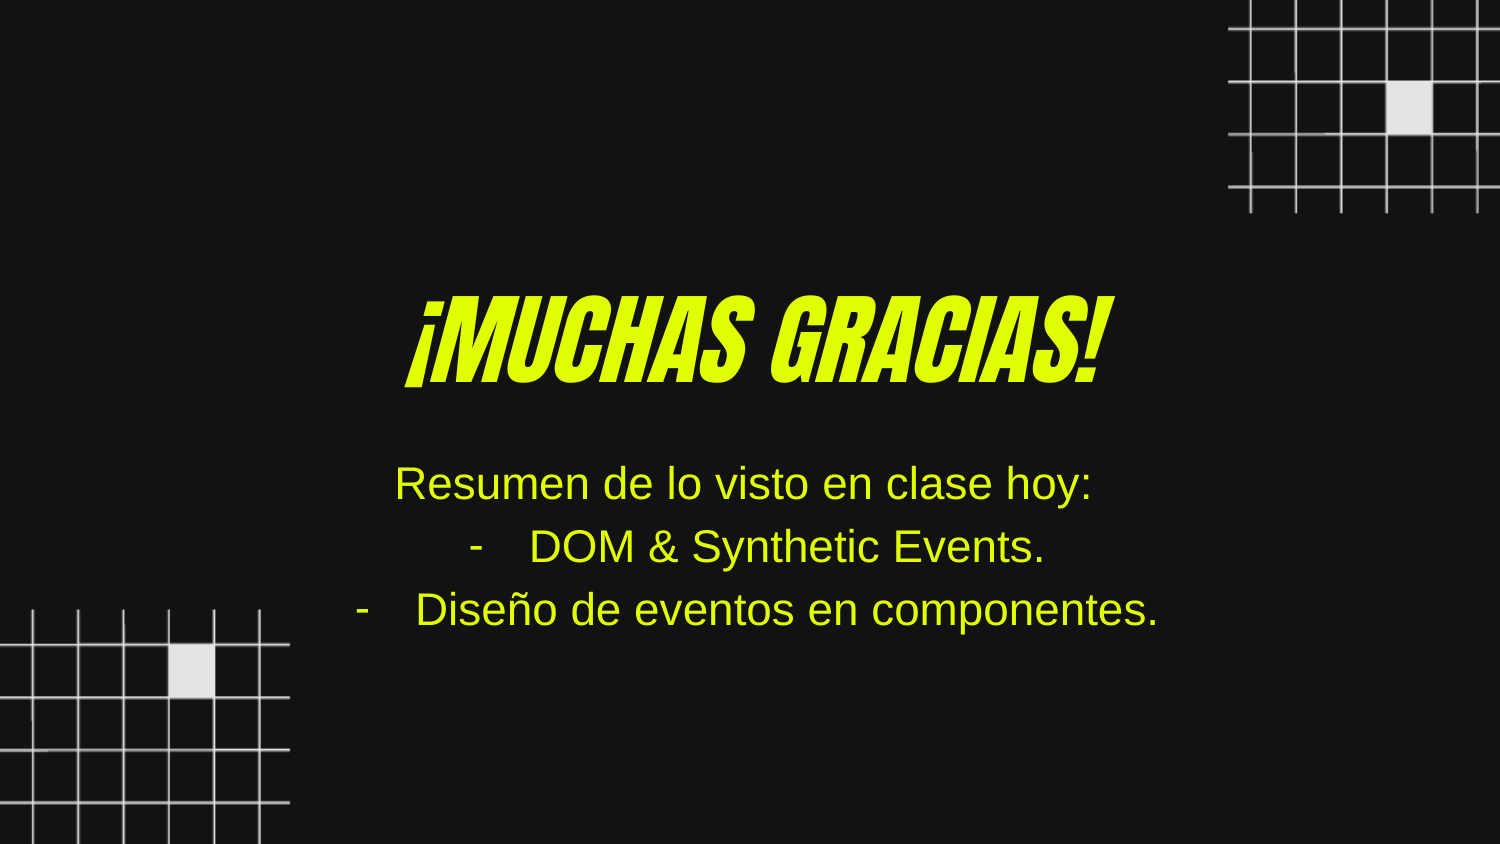

¡MUCHAS GRACIAS!
Resumen de lo visto en clase hoy:
DOM & Synthetic Events.
Diseño de eventos en componentes.